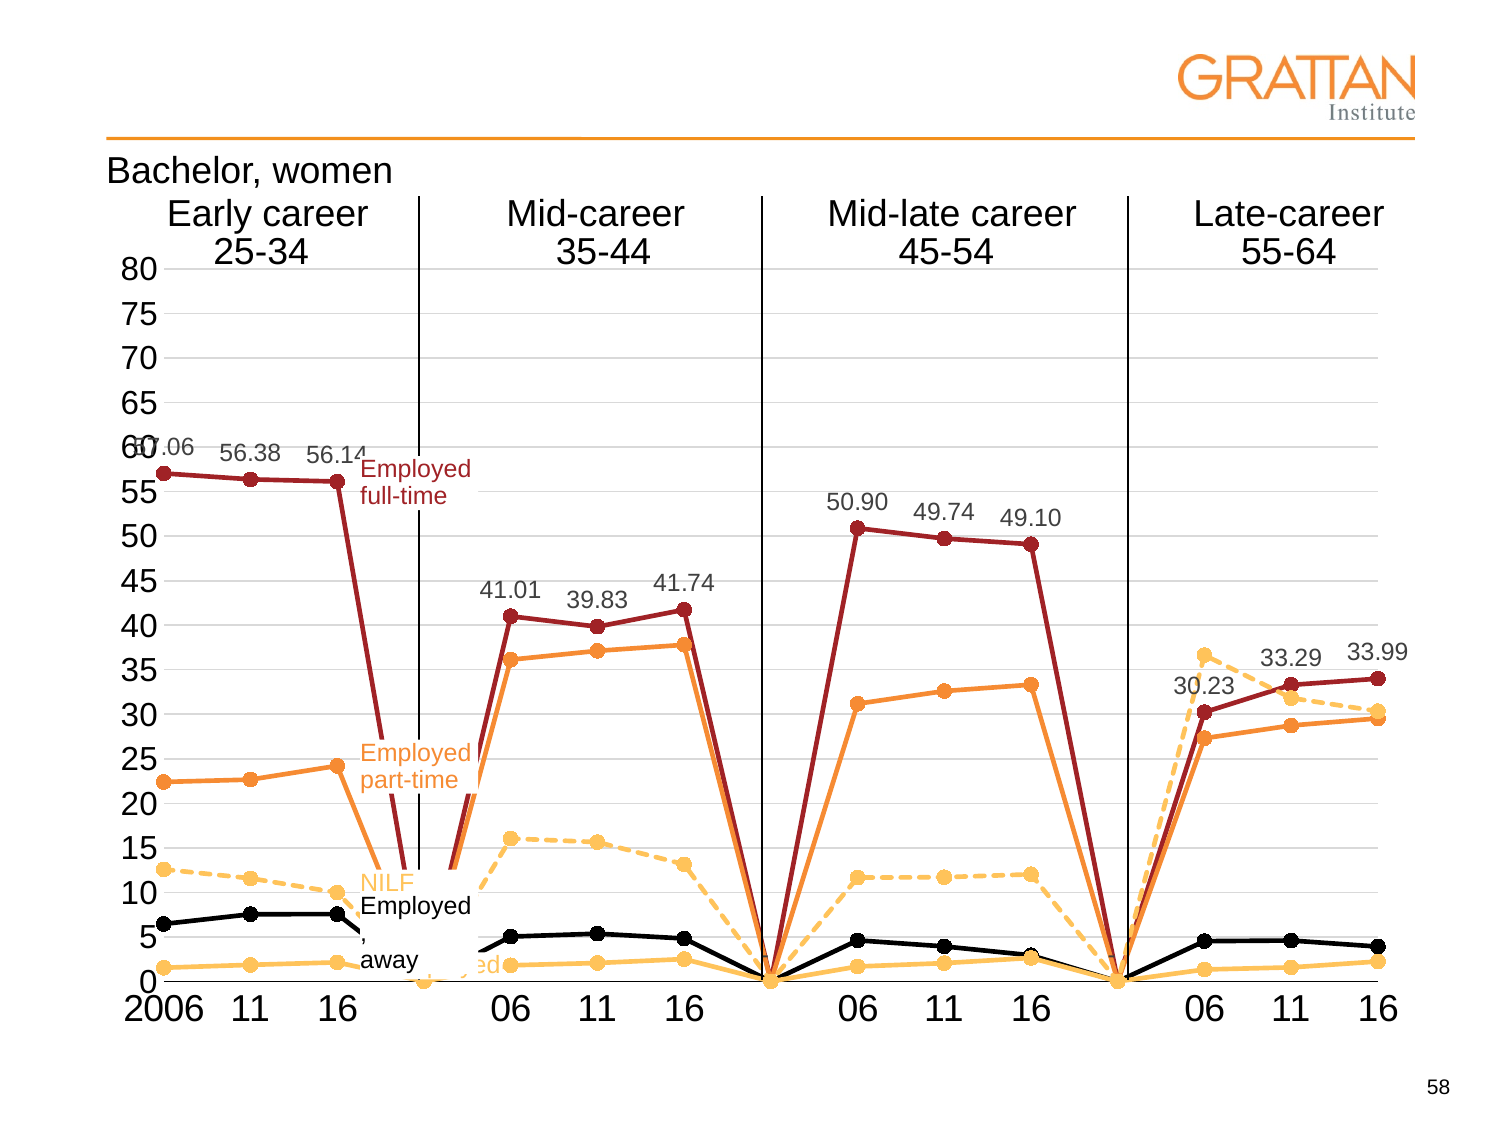

#
Bachelor, women

### Chart

| Category | Bachelor Degree Level_Female_FT | Bachelor Degree Level_Female_PT | Bachelor Degree Level_Female_Away | Bachelor Degree Level_Female_Unemp | Bachelor Degree Level_Female_NILF |
|---|---|---|---|---|---|
| 2006 | 57.0576007528659 | 22.391236096198988 | 6.444773554446195 | 1.5273523112815857 | 12.579037285207315 |
| 11 | 56.38371142941851 | 22.660812284502427 | 7.535771065934638 | 1.8518147583586568 | 11.567890461785776 |
| 16 | 56.13892412863409 | 24.20244309276677 | 7.54961700036114 | 2.135256304506985 | 9.973759473731006 |
|  | None | None | None | None | None |
| 06 | 41.01483421146807 | 36.120440722870676 | 5.025161395774949 | 1.801041067938101 | 16.038522601948202 |
| 11 | 39.83396476186253 | 37.119670020335754 | 5.353675323842035 | 2.0584050531106115 | 15.634284840849059 |
| 16 | 41.743249525768405 | 37.79814093344078 | 4.809527269940117 | 2.5041783073286226 | 13.144903963522074 |
|  | None | None | None | None | None |
| 06 | 50.903430869153134 | 31.17442953145247 | 4.608015276198651 | 1.6648334405848648 | 11.649290882610877 |
| 11 | 49.73849340070937 | 32.59954981163551 | 3.9213150103977887 | 2.0454377427481463 | 11.69520403450918 |
| 16 | 49.098575476372694 | 33.31808507994867 | 2.931531741886658 | 2.627447808509591 | 12.024359893282377 |
|  | None | None | None | None | None |
| 06 | 30.225545103846496 | 27.30059200367602 | 4.510918697616539 | 1.329194065617684 | 36.63375012924326 |
| 11 | 33.29310494496006 | 28.73423957534245 | 4.5843529594136125 | 1.570056885128046 | 31.818245635155836 |
| 16 | 33.99481761219208 | 29.53204022864721 | 3.9034961156004626 | 2.230989946657698 | 30.338656096902547 |
Early career
Mid-career
Mid-late career
Late-career
25-34
35-44
45-54
55-64
Employed
full-time
Employed
part-time
NILF
Employed,
away
Unemployed